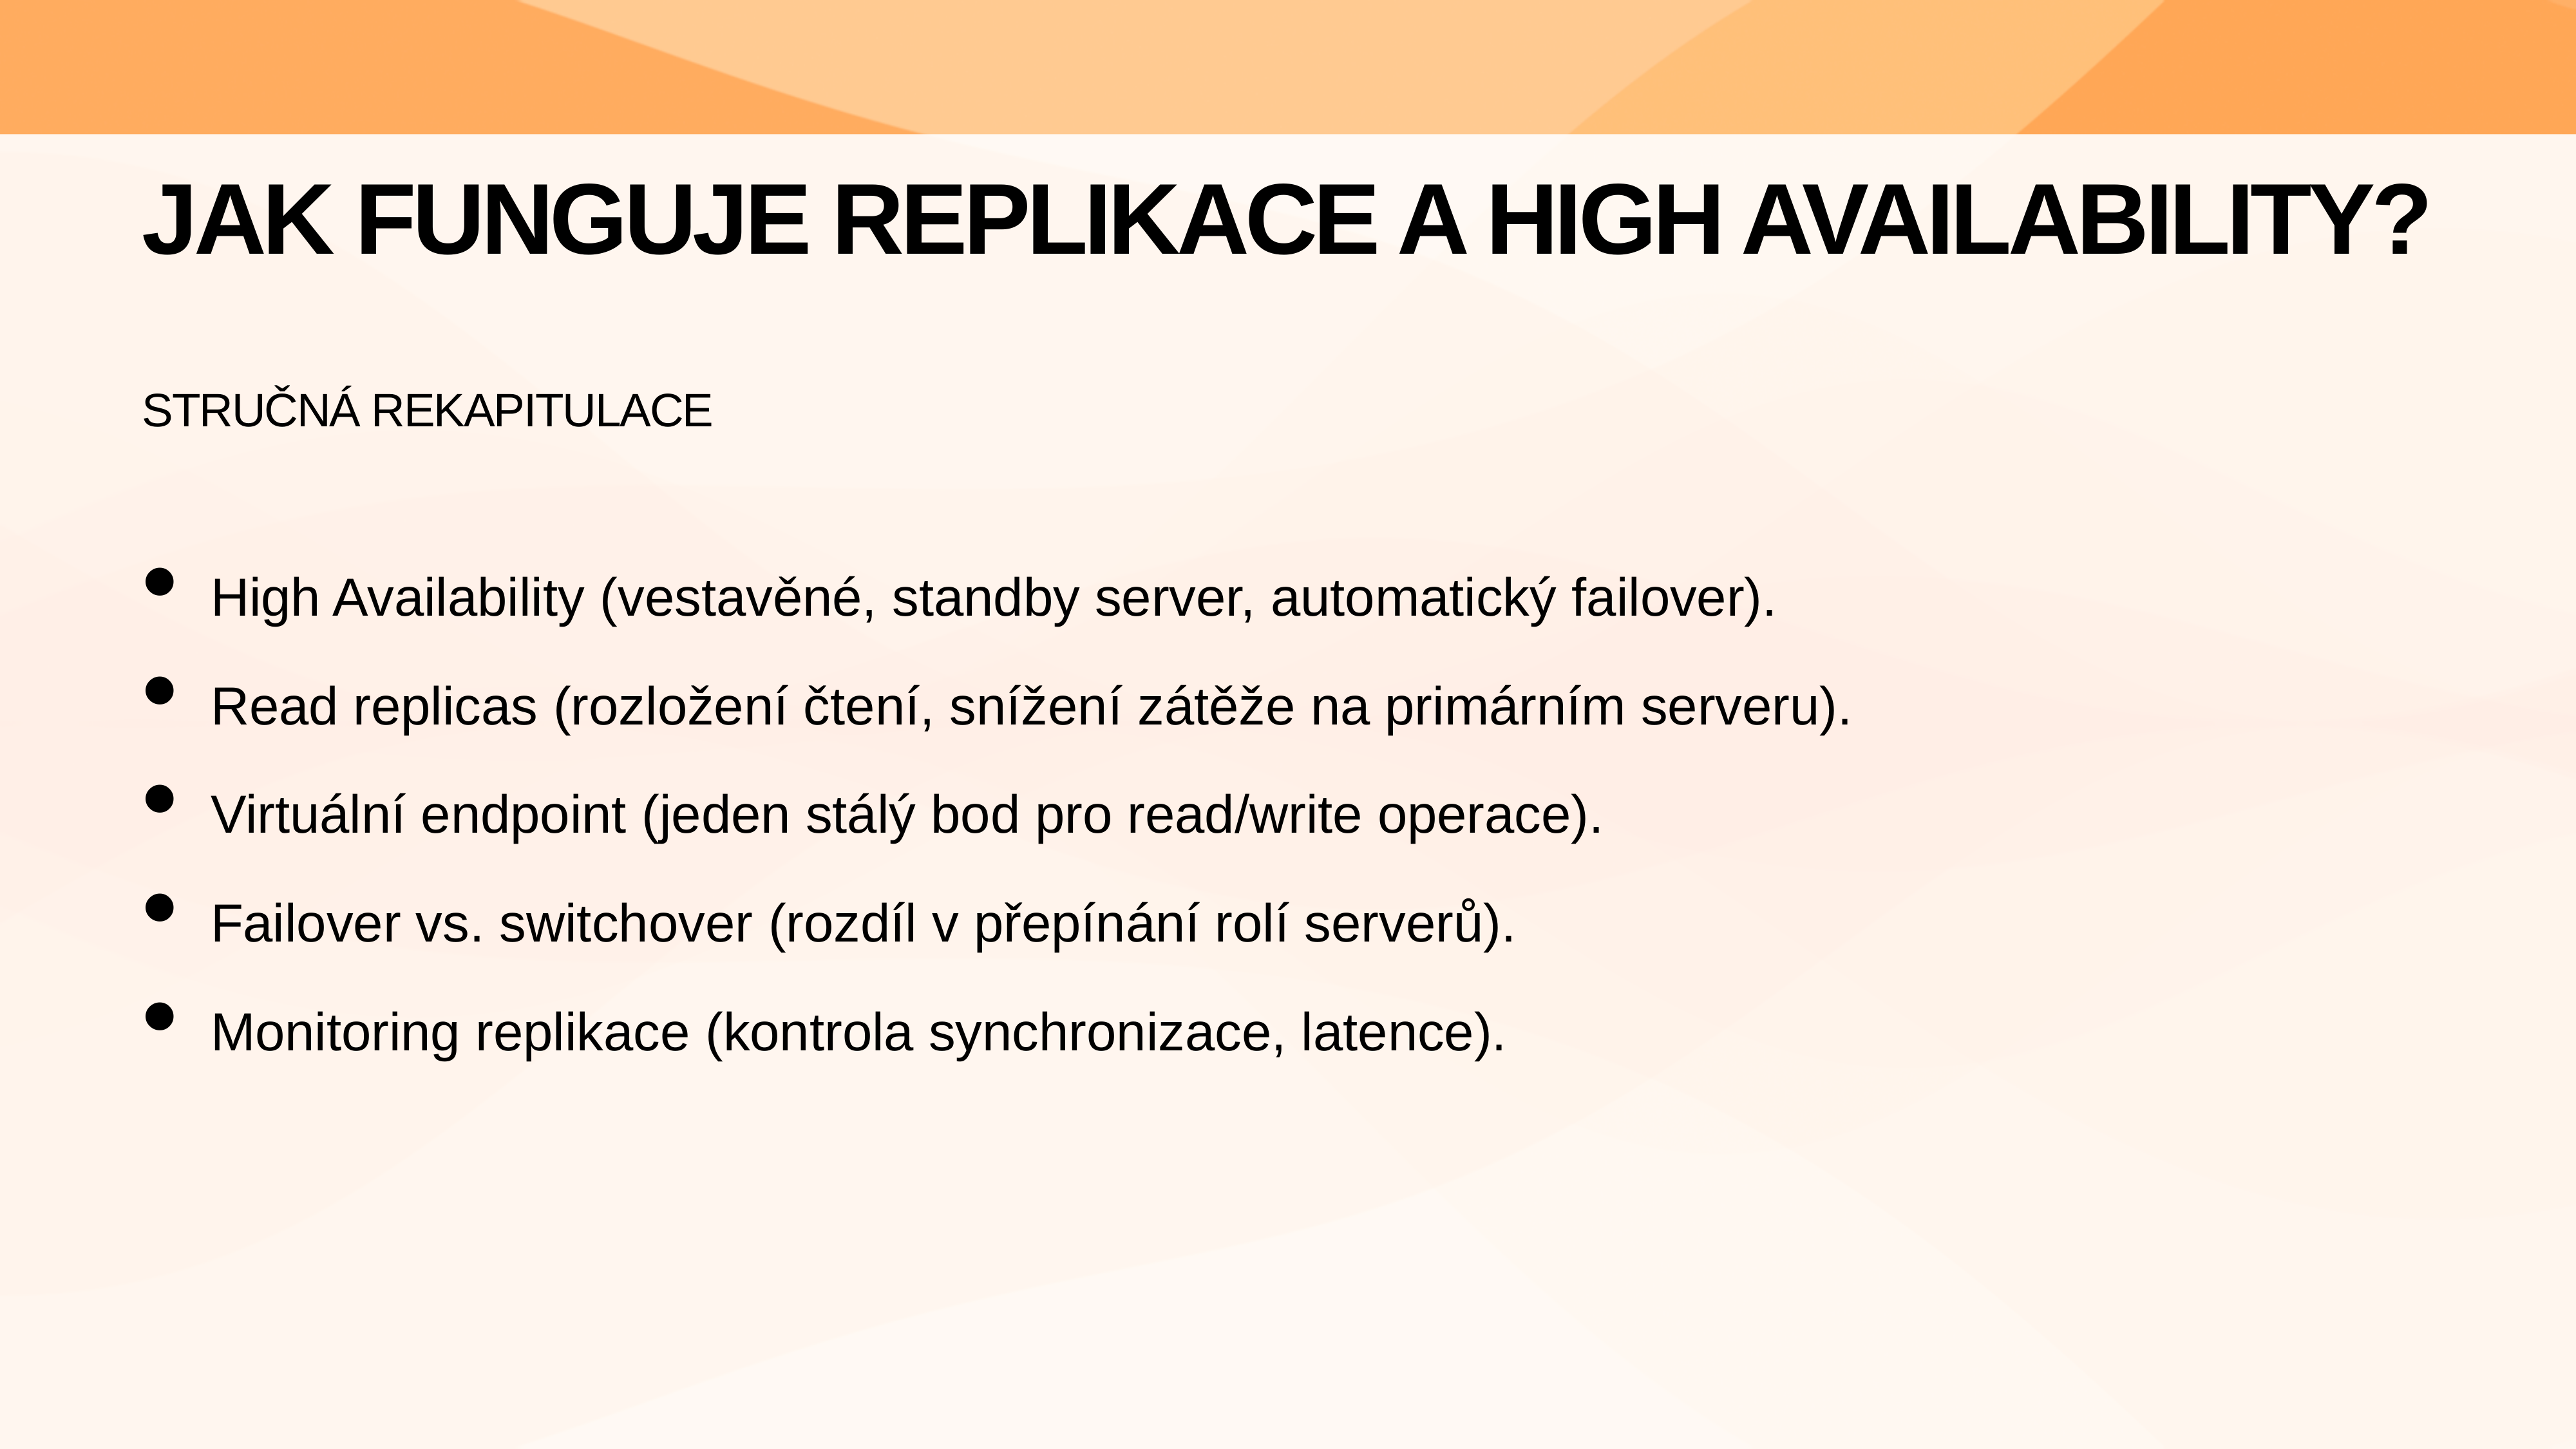

# Jak funguje replikace a High Availability?
Stručná Rekapitulace
High Availability (vestavěné, standby server, automatický failover).
Read replicas (rozložení čtení, snížení zátěže na primárním serveru).
Virtuální endpoint (jeden stálý bod pro read/write operace).
Failover vs. switchover (rozdíl v přepínání rolí serverů).
Monitoring replikace (kontrola synchronizace, latence).